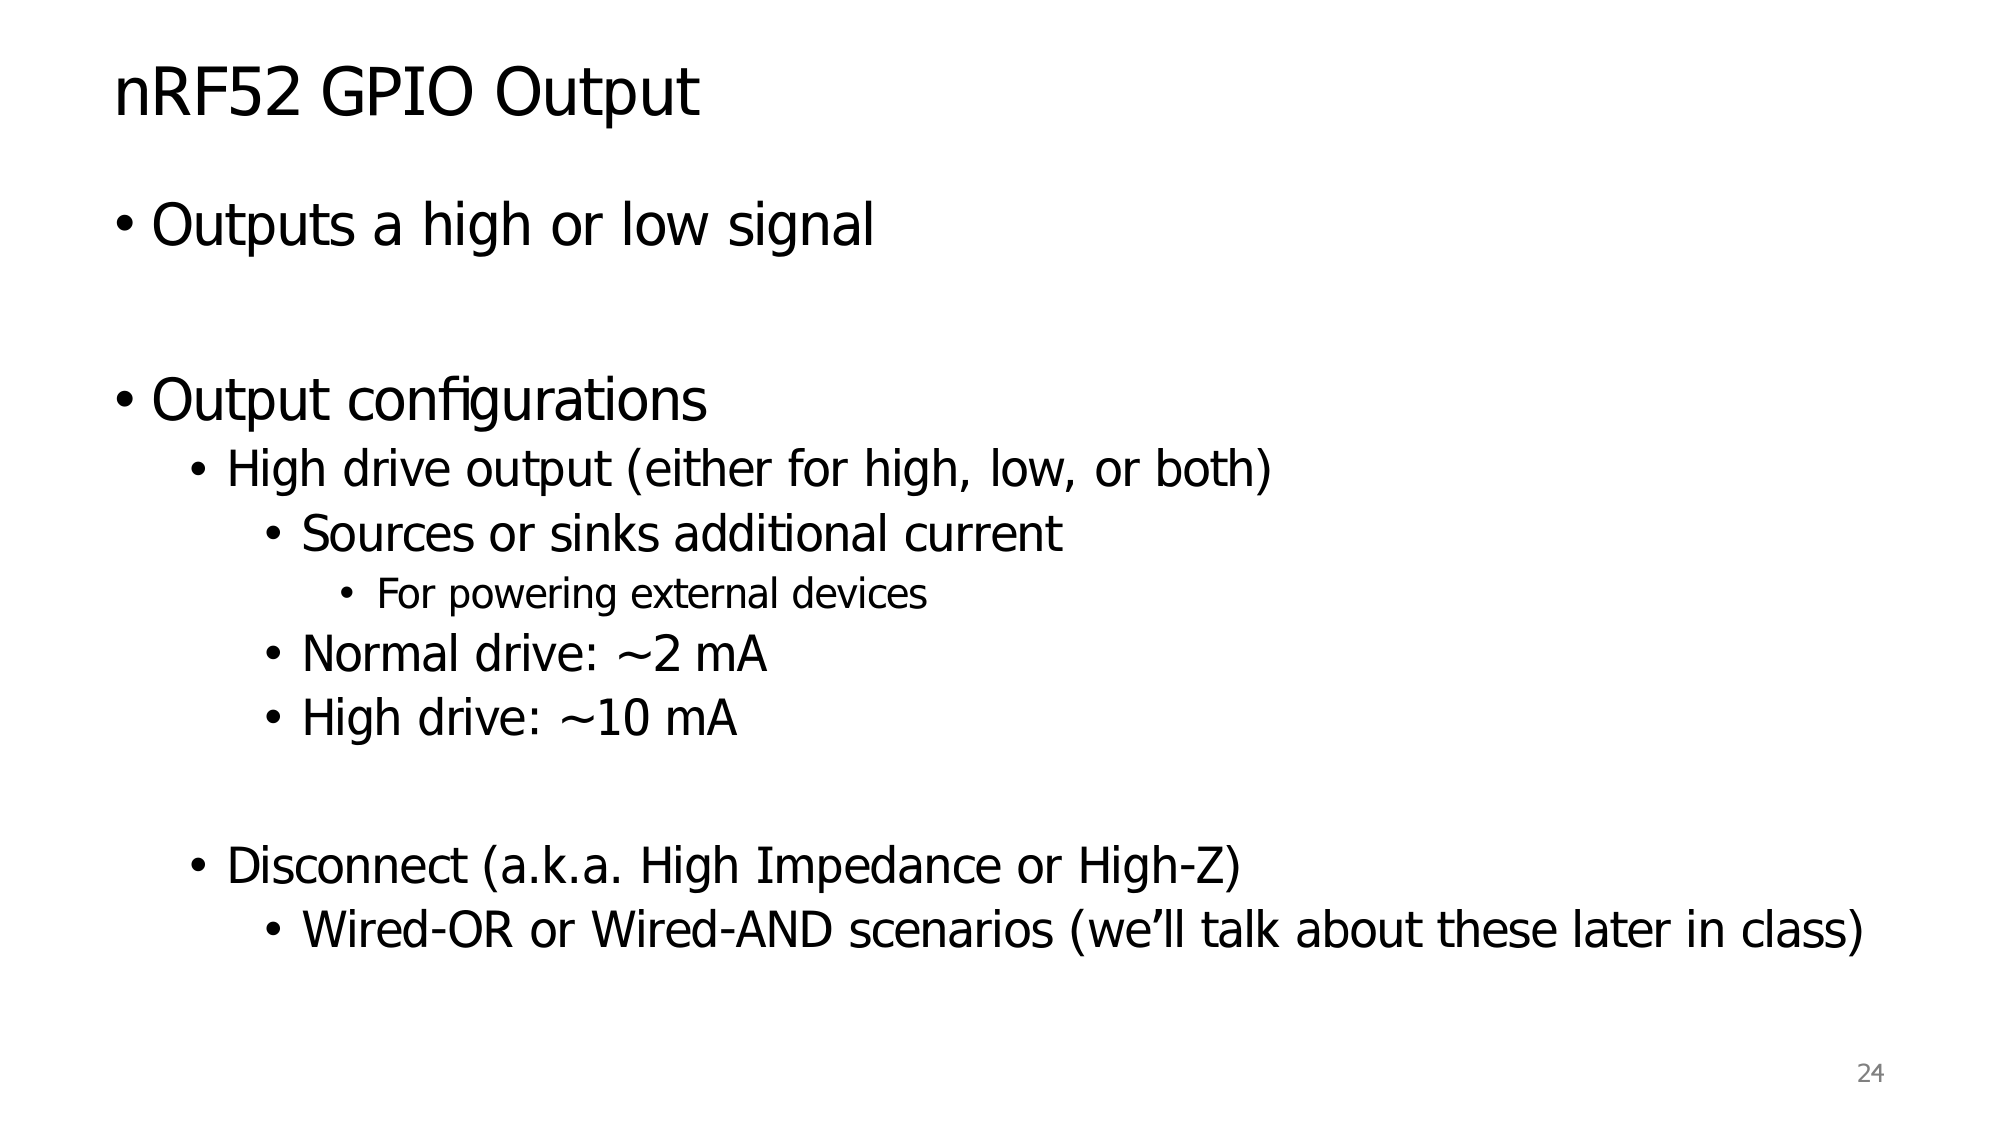

# nRF52 GPIO Output
Outputs a high or low signal

Output configurations
High drive output (either for high, low, or both)
Sources or sinks additional current
For powering external devices
Normal drive: ~2 mA
High drive: ~10 mA

Disconnect (a.k.a. High Impedance or High-Z)
Wired-OR or Wired-AND scenarios (we’ll talk about these later in class)
24